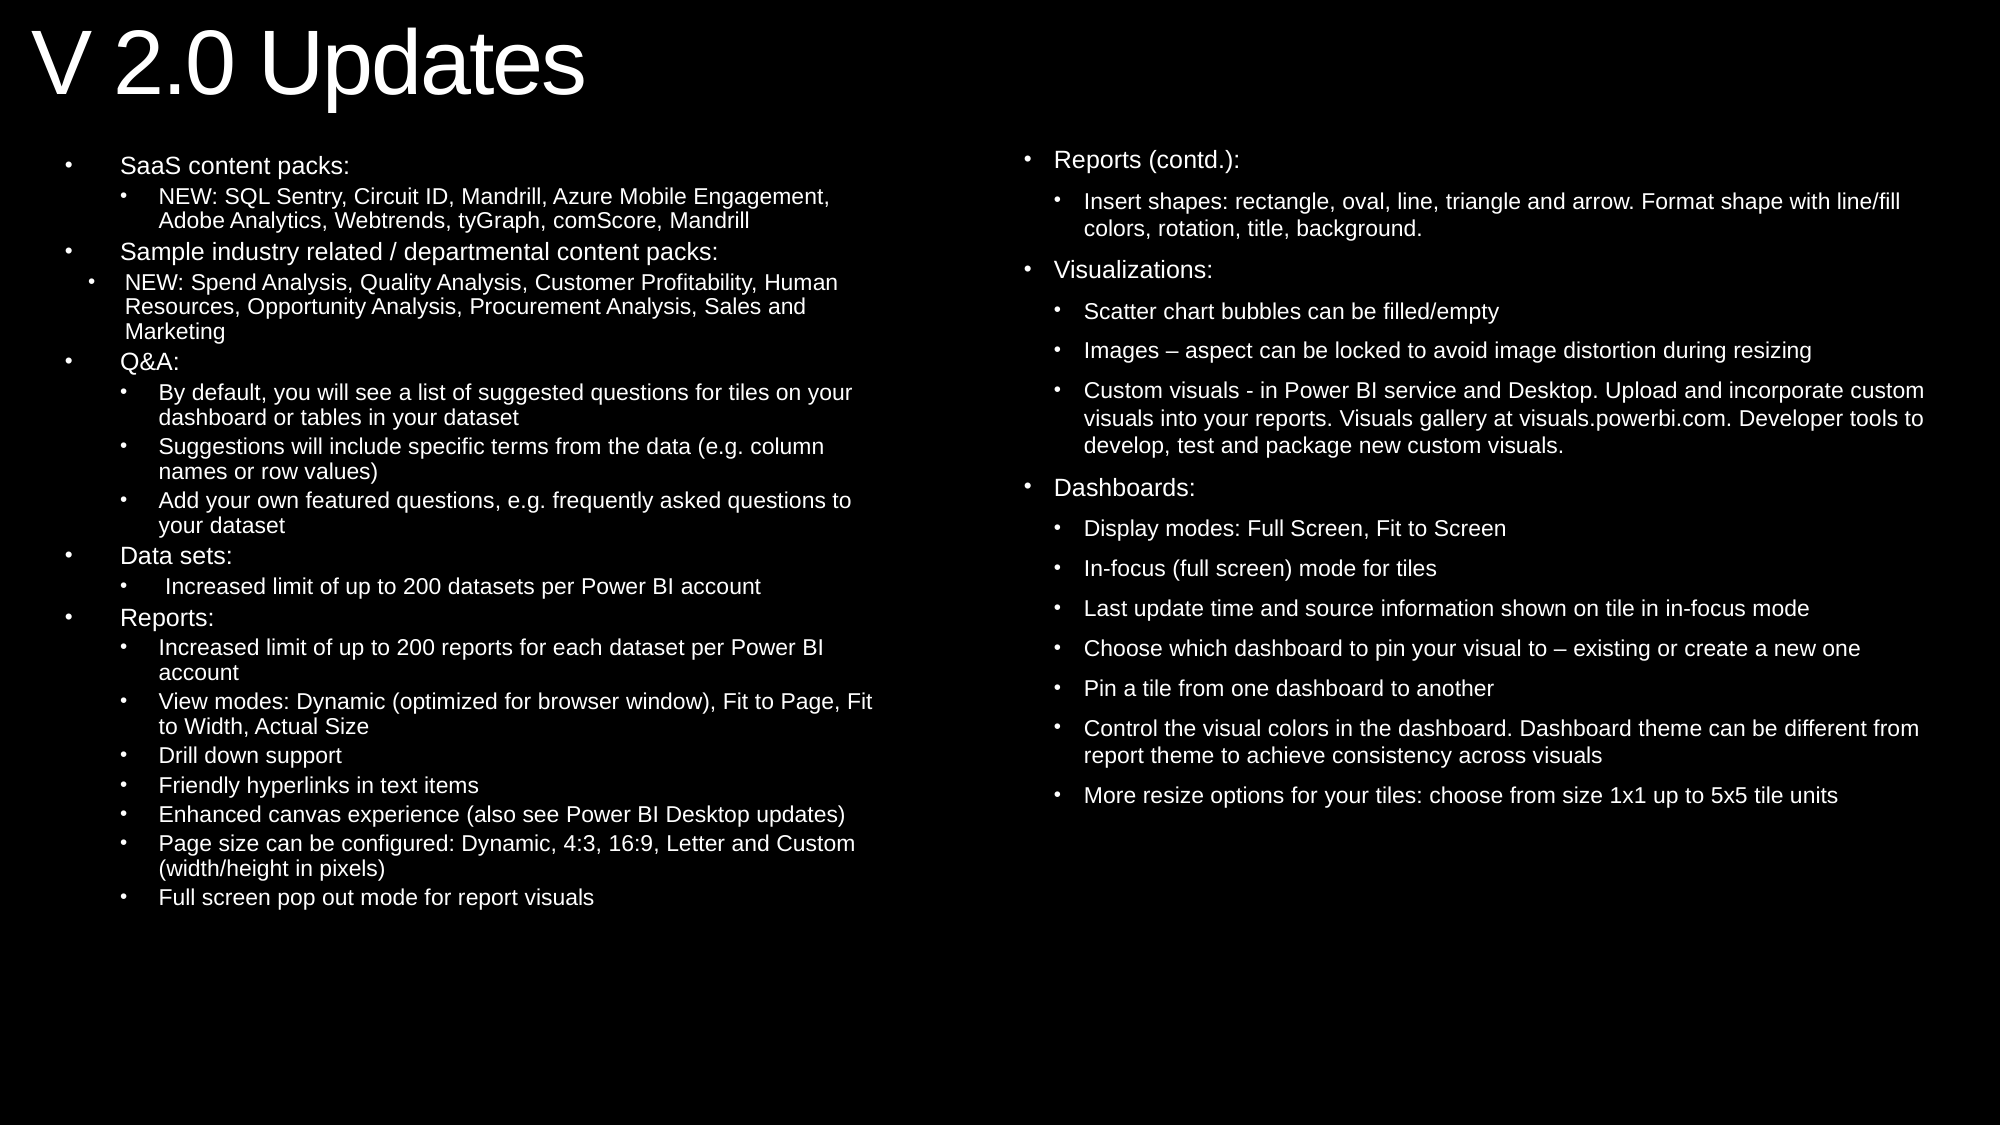

# V 2.0 Updates
Reports (contd.):
Insert shapes: rectangle, oval, line, triangle and arrow. Format shape with line/fill colors, rotation, title, background.
Visualizations:
Scatter chart bubbles can be filled/empty
Images – aspect can be locked to avoid image distortion during resizing
Custom visuals - in Power BI service and Desktop. Upload and incorporate custom visuals into your reports. Visuals gallery at visuals.powerbi.com. Developer tools to develop, test and package new custom visuals.
Dashboards:
Display modes: Full Screen, Fit to Screen
In-focus (full screen) mode for tiles
Last update time and source information shown on tile in in-focus mode
Choose which dashboard to pin your visual to – existing or create a new one
Pin a tile from one dashboard to another
Control the visual colors in the dashboard. Dashboard theme can be different from report theme to achieve consistency across visuals
More resize options for your tiles: choose from size 1x1 up to 5x5 tile units

SaaS content packs:
NEW: SQL Sentry, Circuit ID, Mandrill, Azure Mobile Engagement, Adobe Analytics, Webtrends, tyGraph, comScore, Mandrill
Sample industry related / departmental content packs:
NEW: Spend Analysis, Quality Analysis, Customer Profitability, Human Resources, Opportunity Analysis, Procurement Analysis, Sales and Marketing
Q&A:
By default, you will see a list of suggested questions for tiles on your dashboard or tables in your dataset
Suggestions will include specific terms from the data (e.g. column names or row values)
Add your own featured questions, e.g. frequently asked questions to your dataset
Data sets:
 Increased limit of up to 200 datasets per Power BI account
Reports:
Increased limit of up to 200 reports for each dataset per Power BI account
View modes: Dynamic (optimized for browser window), Fit to Page, Fit to Width, Actual Size
Drill down support
Friendly hyperlinks in text items
Enhanced canvas experience (also see Power BI Desktop updates)
Page size can be configured: Dynamic, 4:3, 16:9, Letter and Custom (width/height in pixels)
Full screen pop out mode for report visuals